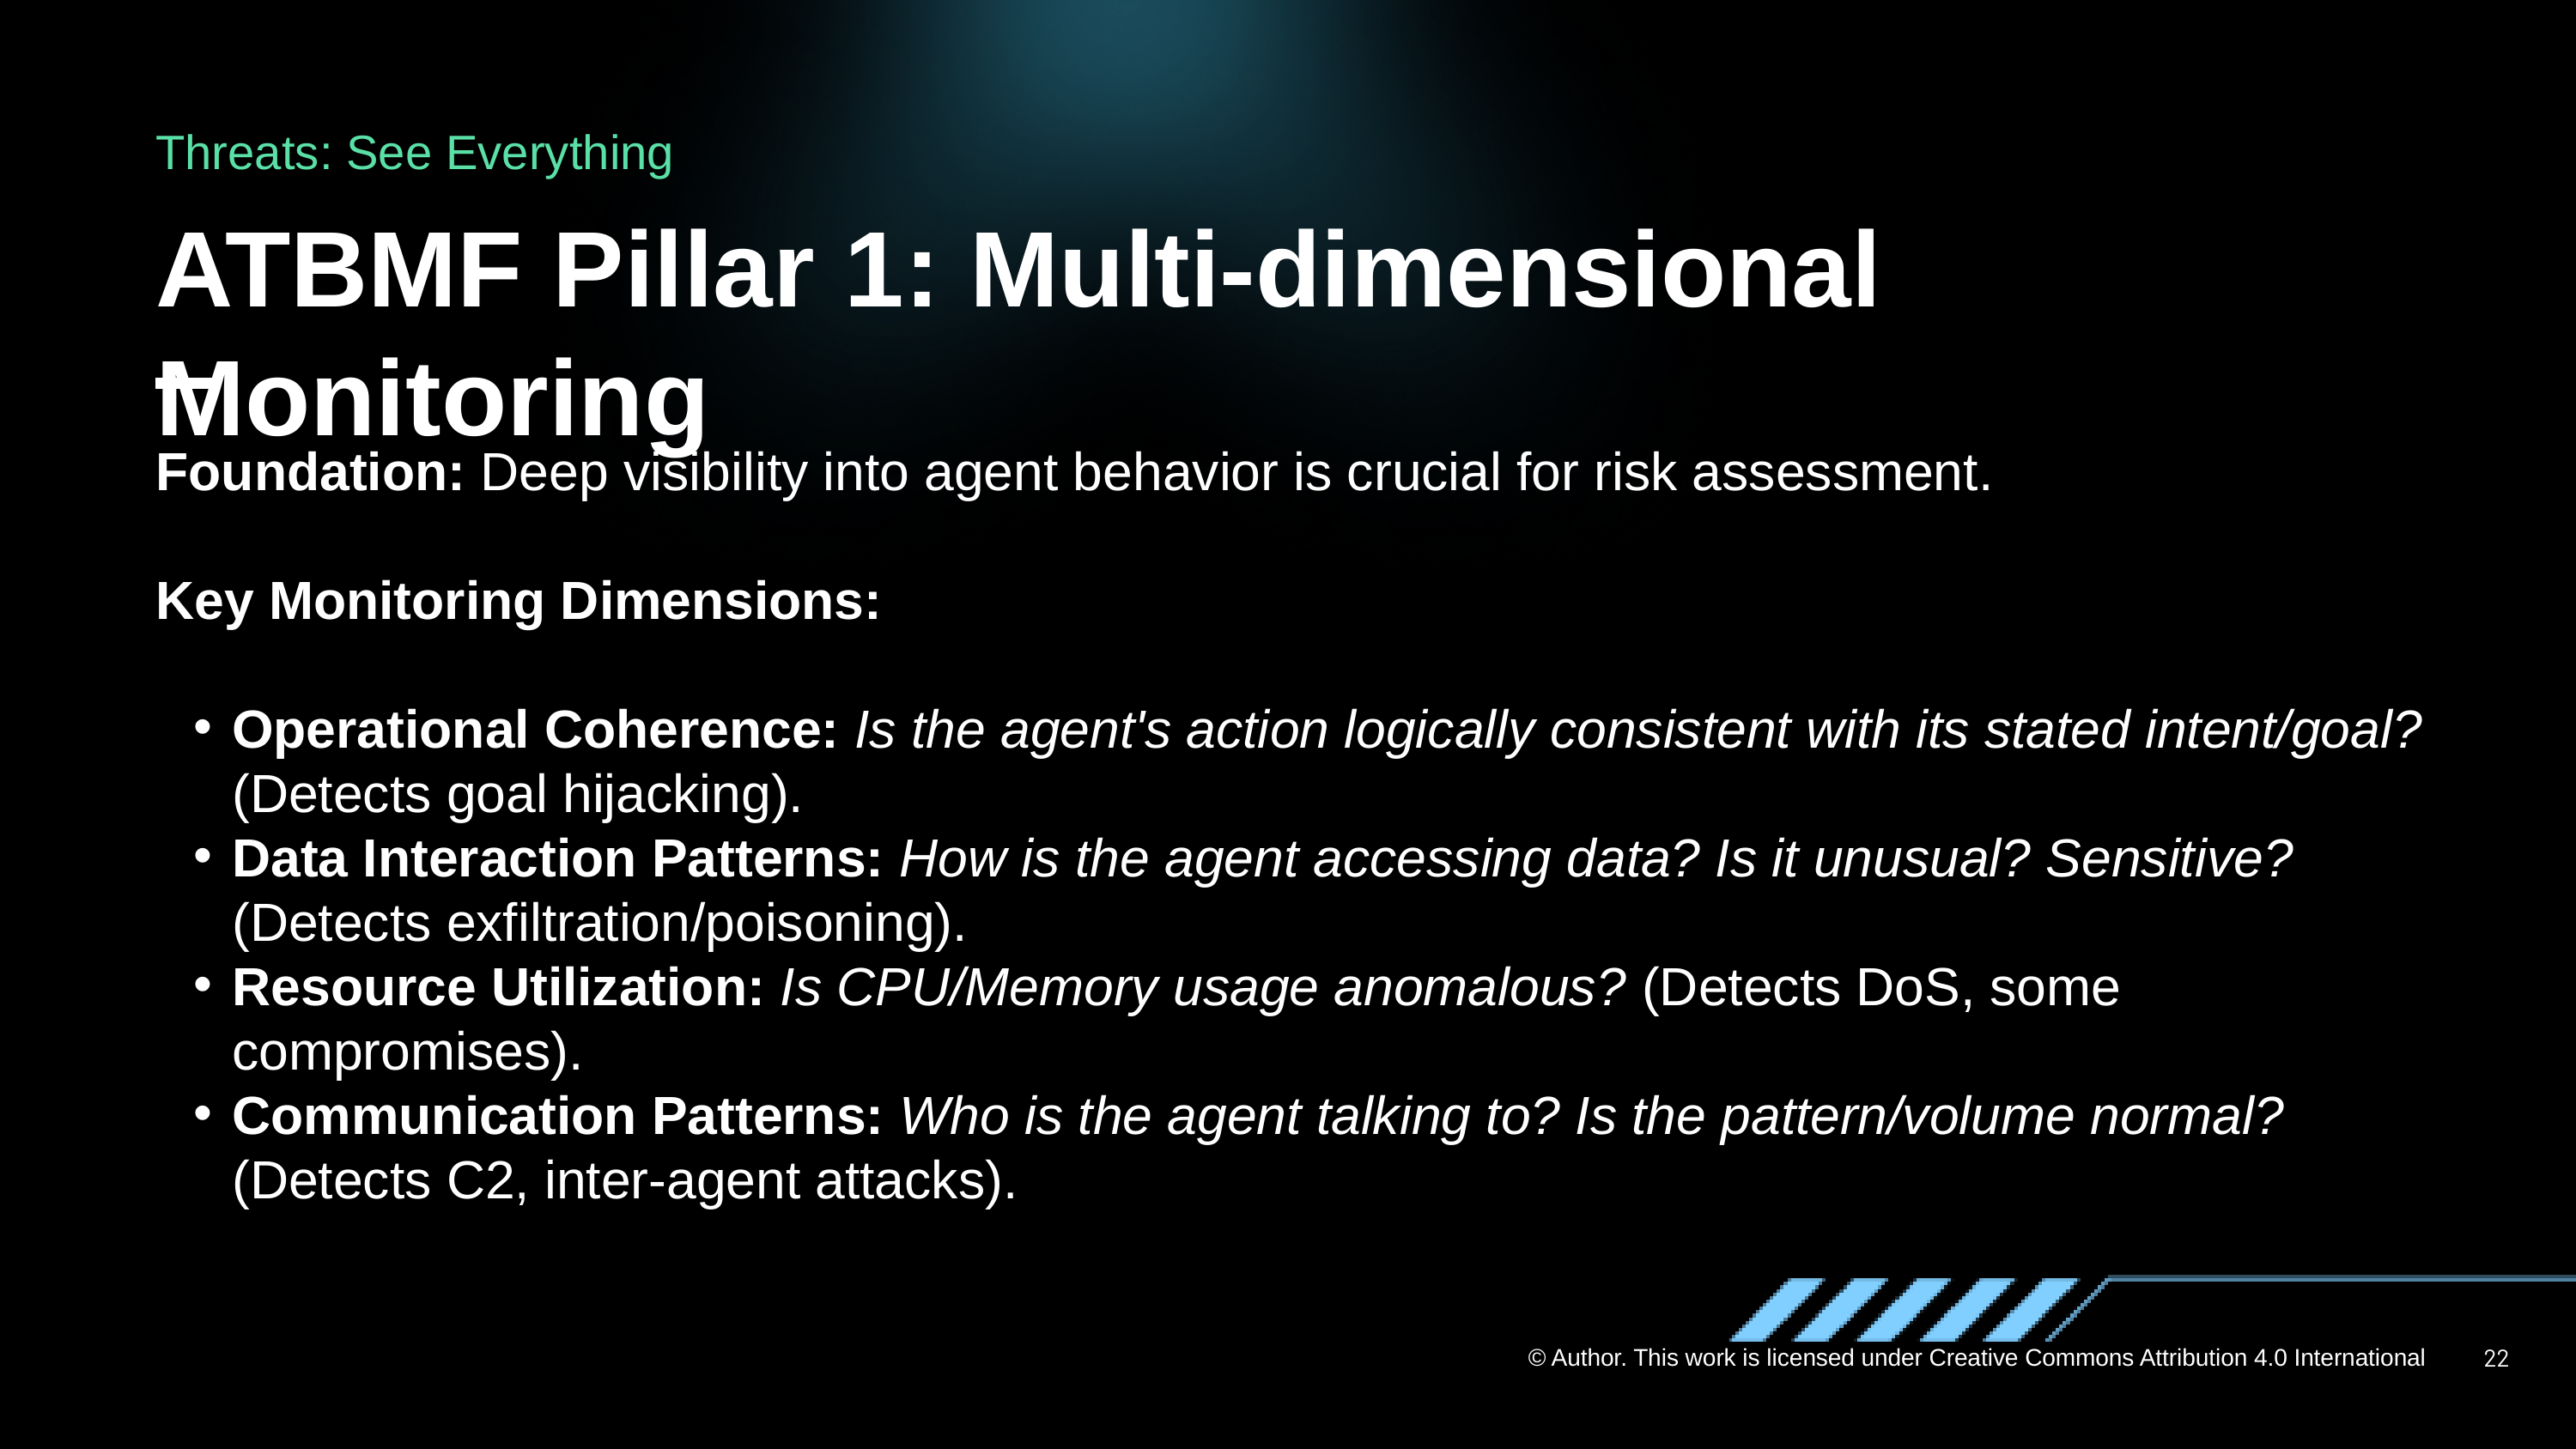

Threats: See Everything

ATBMF Pillar 1: Multi-dimensional Monitoring

Foundation: Deep visibility into agent behavior is crucial for risk assessment.

Key Monitoring Dimensions:

Operational Coherence: Is the agent's action logically consistent with its stated intent/goal? (Detects goal hijacking).
Data Interaction Patterns: How is the agent accessing data? Is it unusual? Sensitive? (Detects exfiltration/poisoning).
Resource Utilization: Is CPU/Memory usage anomalous? (Detects DoS, some compromises).
Communication Patterns: Who is the agent talking to? Is the pattern/volume normal? (Detects C2, inter-agent attacks).

© Author. This work is licensed under Creative Commons Attribution 4.0 International

22